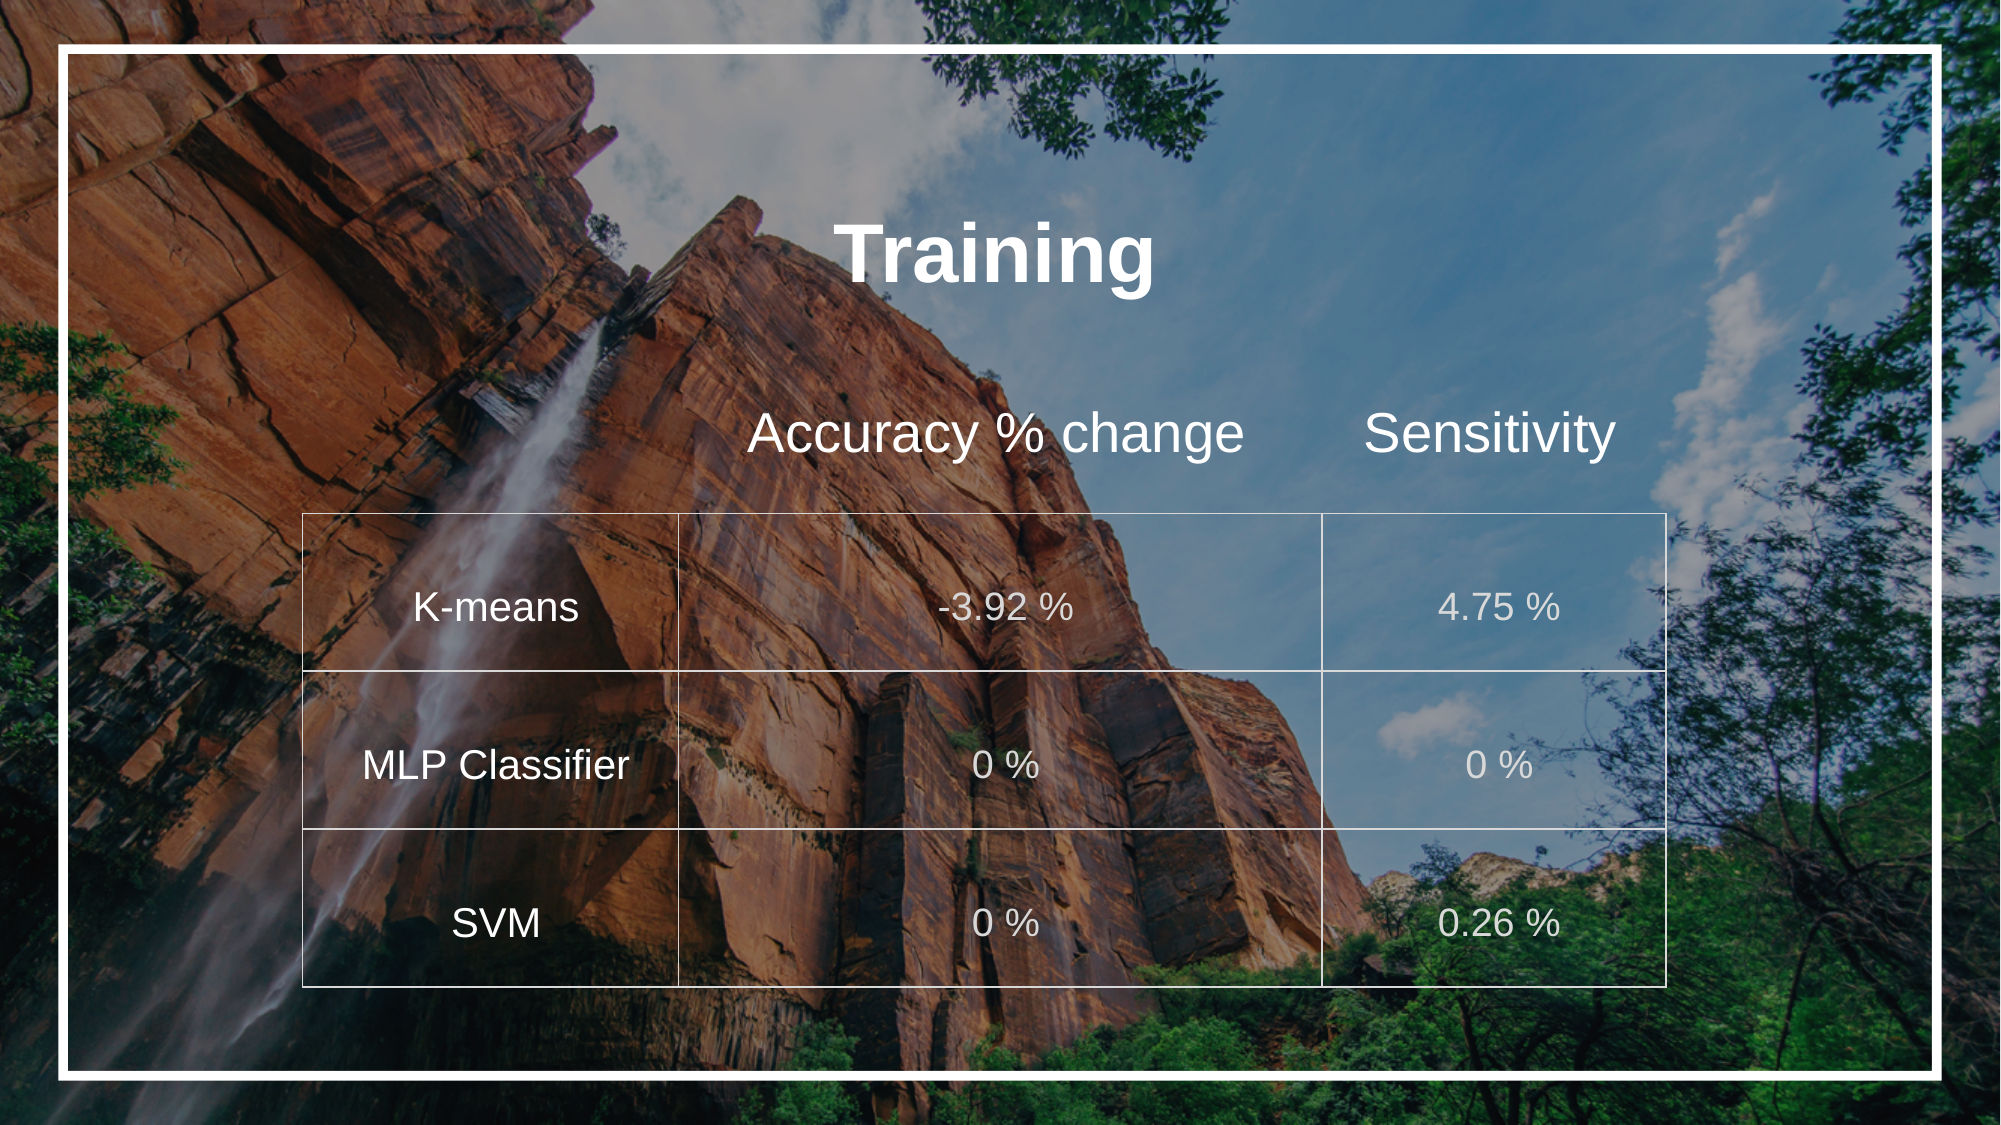

Training
|  | Accuracy % change | Sensitivity |
| --- | --- | --- |
| K-means | -3.92 % | 4.75 % |
| MLP Classifier | 0 % | 0 % |
| SVM | 0 % | 0.26 % |